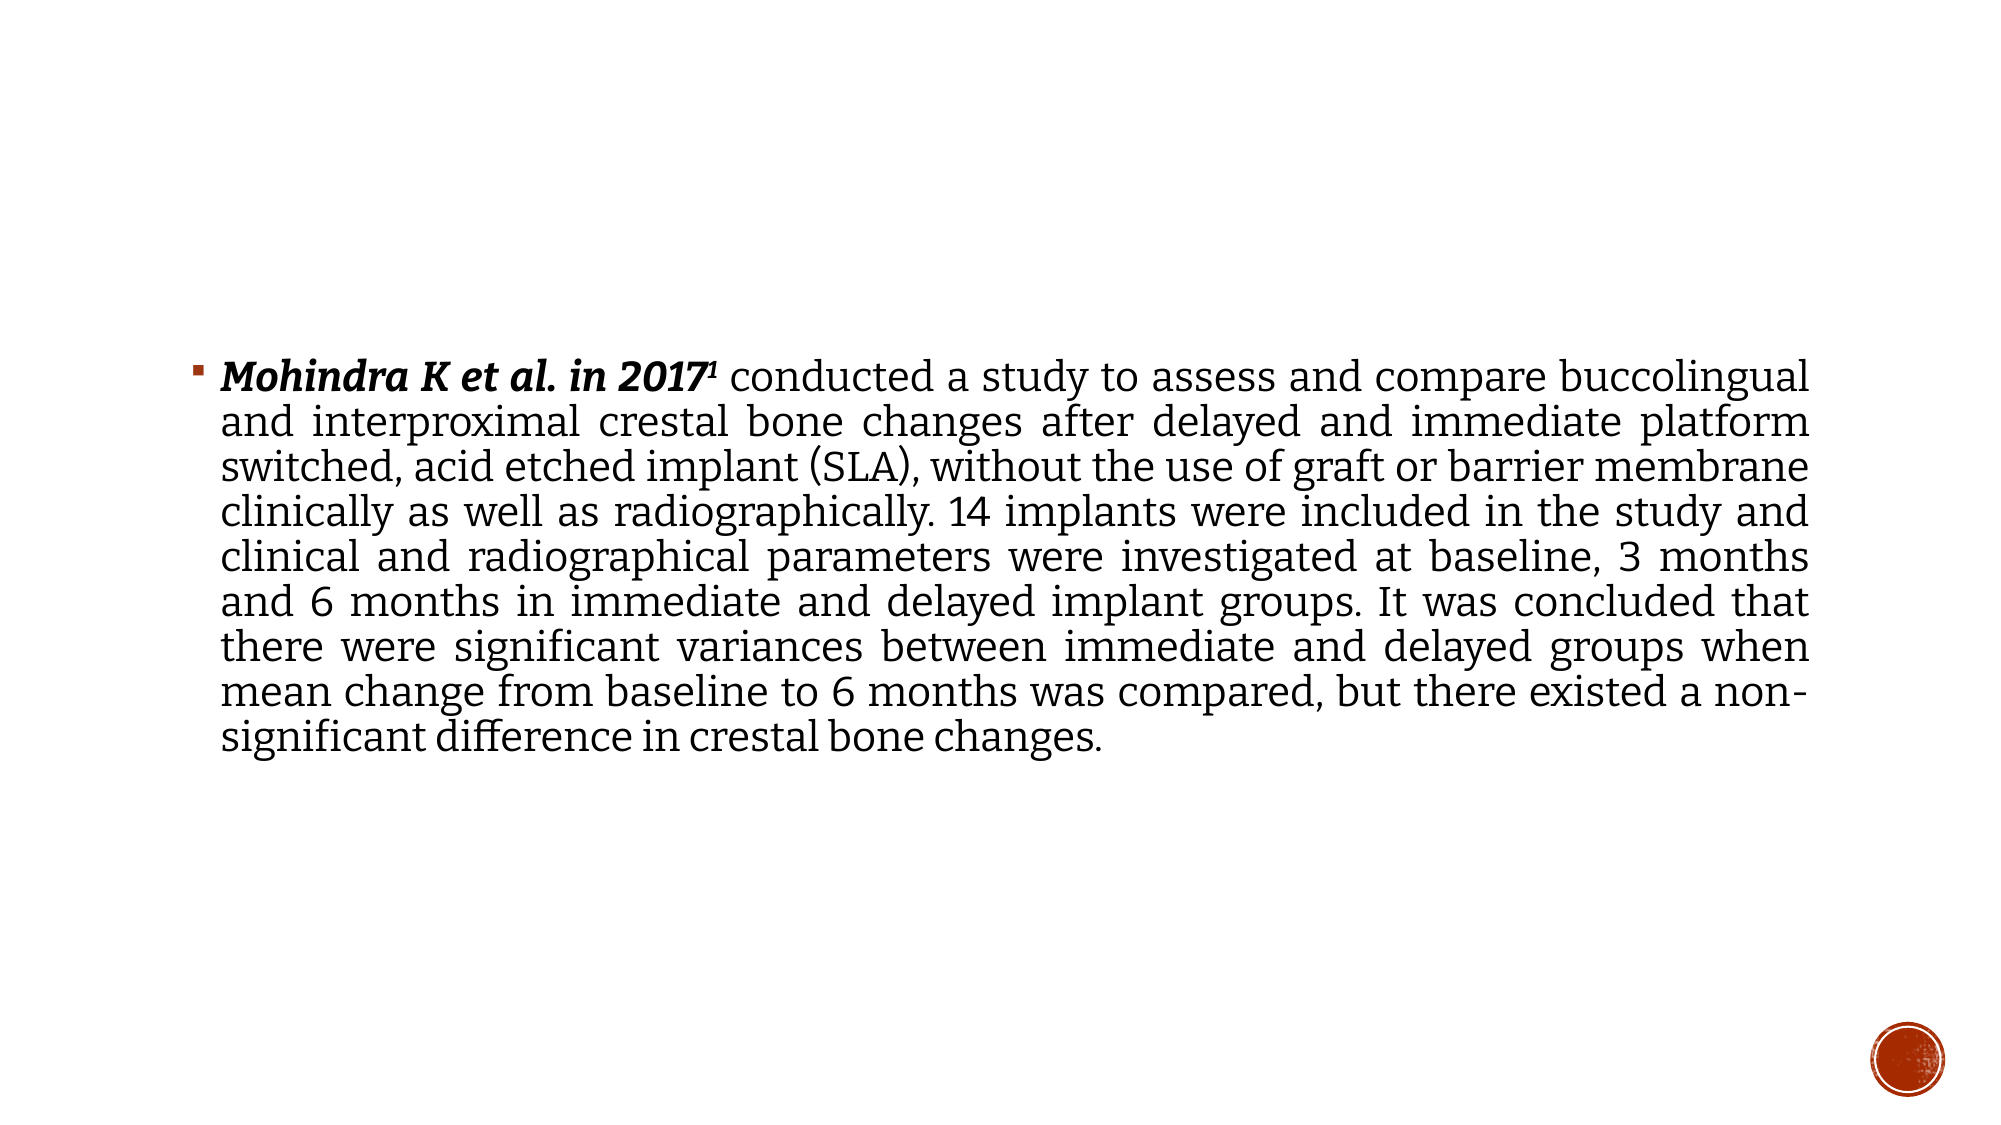

#
Mohindra K et al. in 20171 conducted a study to assess and compare buccolingual and interproximal crestal bone changes after delayed and immediate platform switched, acid etched implant (SLA), without the use of graft or barrier membrane clinically as well as radiographically. 14 implants were included in the study and clinical and radiographical parameters were investigated at baseline, 3 months and 6 months in immediate and delayed implant groups. It was concluded that there were significant variances between immediate and delayed groups when mean change from baseline to 6 months was compared, but there existed a non-significant difference in crestal bone changes.